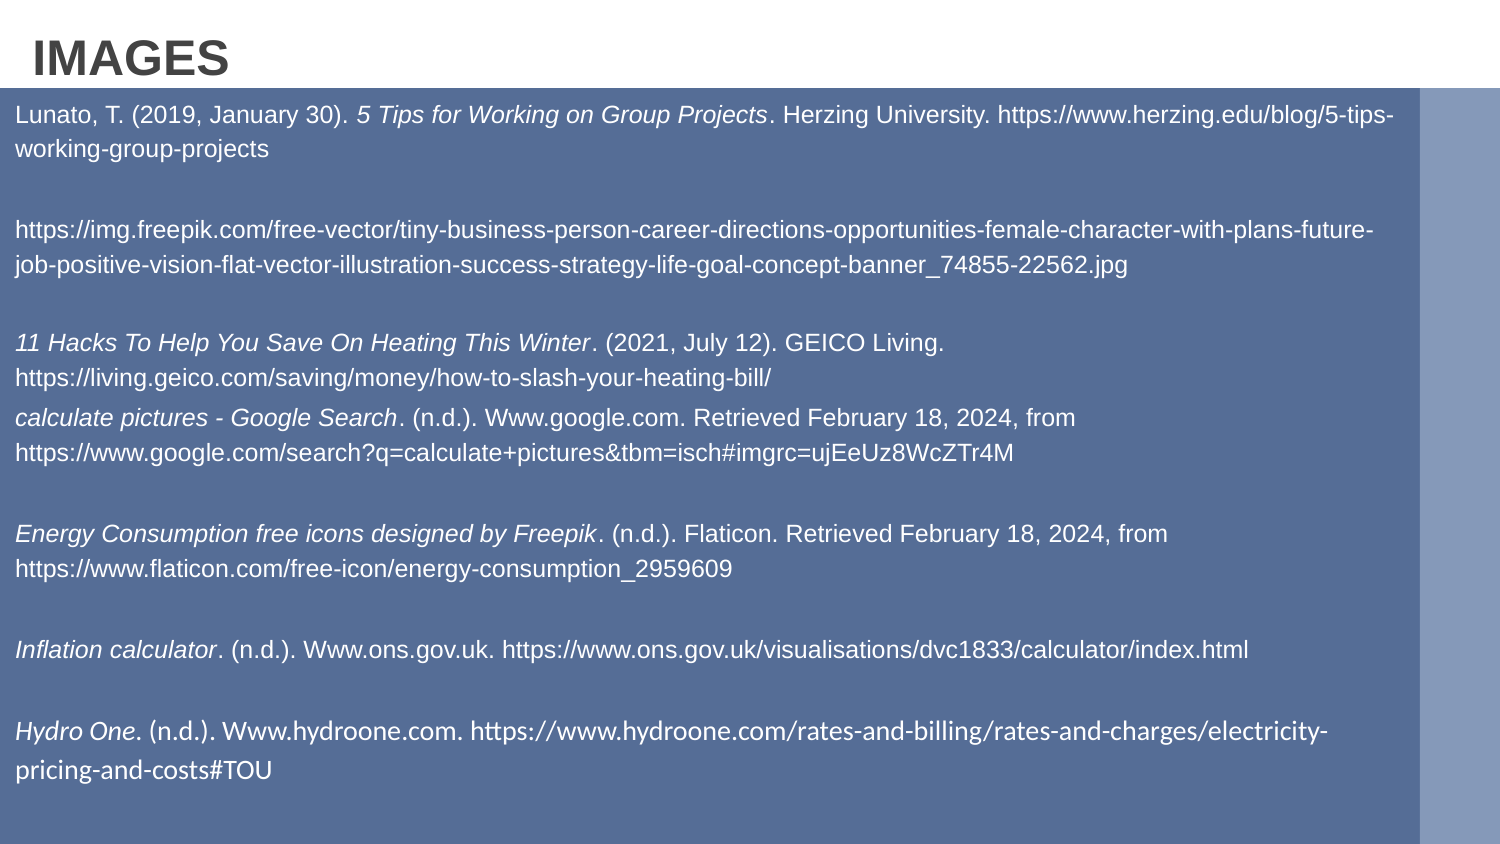

# IMAGES
Lunato, T. (2019, January 30). 5 Tips for Working on Group Projects. Herzing University. https://www.herzing.edu/blog/5-tips-working-group-projects

https://img.freepik.com/free-vector/tiny-business-person-career-directions-opportunities-female-character-with-plans-future-job-positive-vision-flat-vector-illustration-success-strategy-life-goal-concept-banner_74855-22562.jpg

11 Hacks To Help You Save On Heating This Winter. (2021, July 12). GEICO Living. https://living.geico.com/saving/money/how-to-slash-your-heating-bill/
calculate pictures - Google Search. (n.d.). Www.google.com. Retrieved February 18, 2024, from https://www.google.com/search?q=calculate+pictures&tbm=isch#imgrc=ujEeUz8WcZTr4M

Energy Consumption free icons designed by Freepik. (n.d.). Flaticon. Retrieved February 18, 2024, from https://www.flaticon.com/free-icon/energy-consumption_2959609

Inflation calculator. (n.d.). Www.ons.gov.uk. https://www.ons.gov.uk/visualisations/dvc1833/calculator/index.html

Hydro One. (n.d.). Www.hydroone.com. https://www.hydroone.com/rates-and-billing/rates-and-charges/electricity-pricing-and-costs#TOU